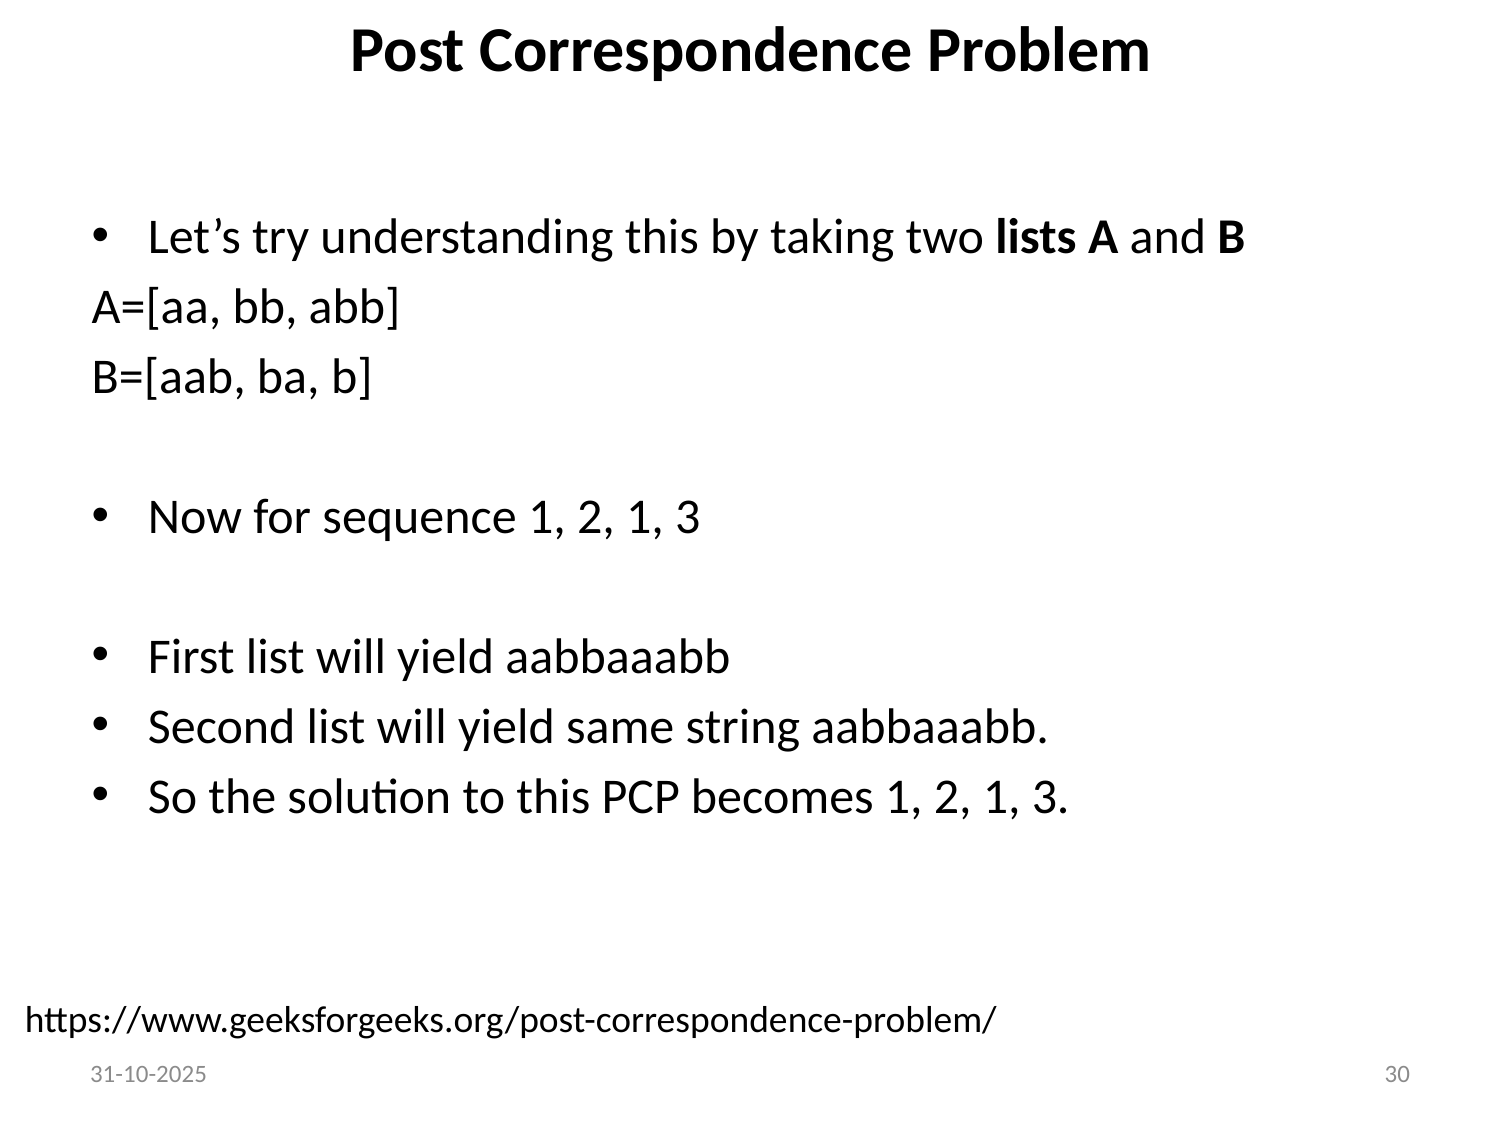

# Post Correspondence Problem
Let’s try understanding this by taking two lists A and B
A=[aa, bb, abb]
B=[aab, ba, b]

Now for sequence 1, 2, 1, 3

First list will yield aabbaaabb
Second list will yield same string aabbaaabb.
So the solution to this PCP becomes 1, 2, 1, 3.

https://www.geeksforgeeks.org/post-correspondence-problem/
31-10-2025
30